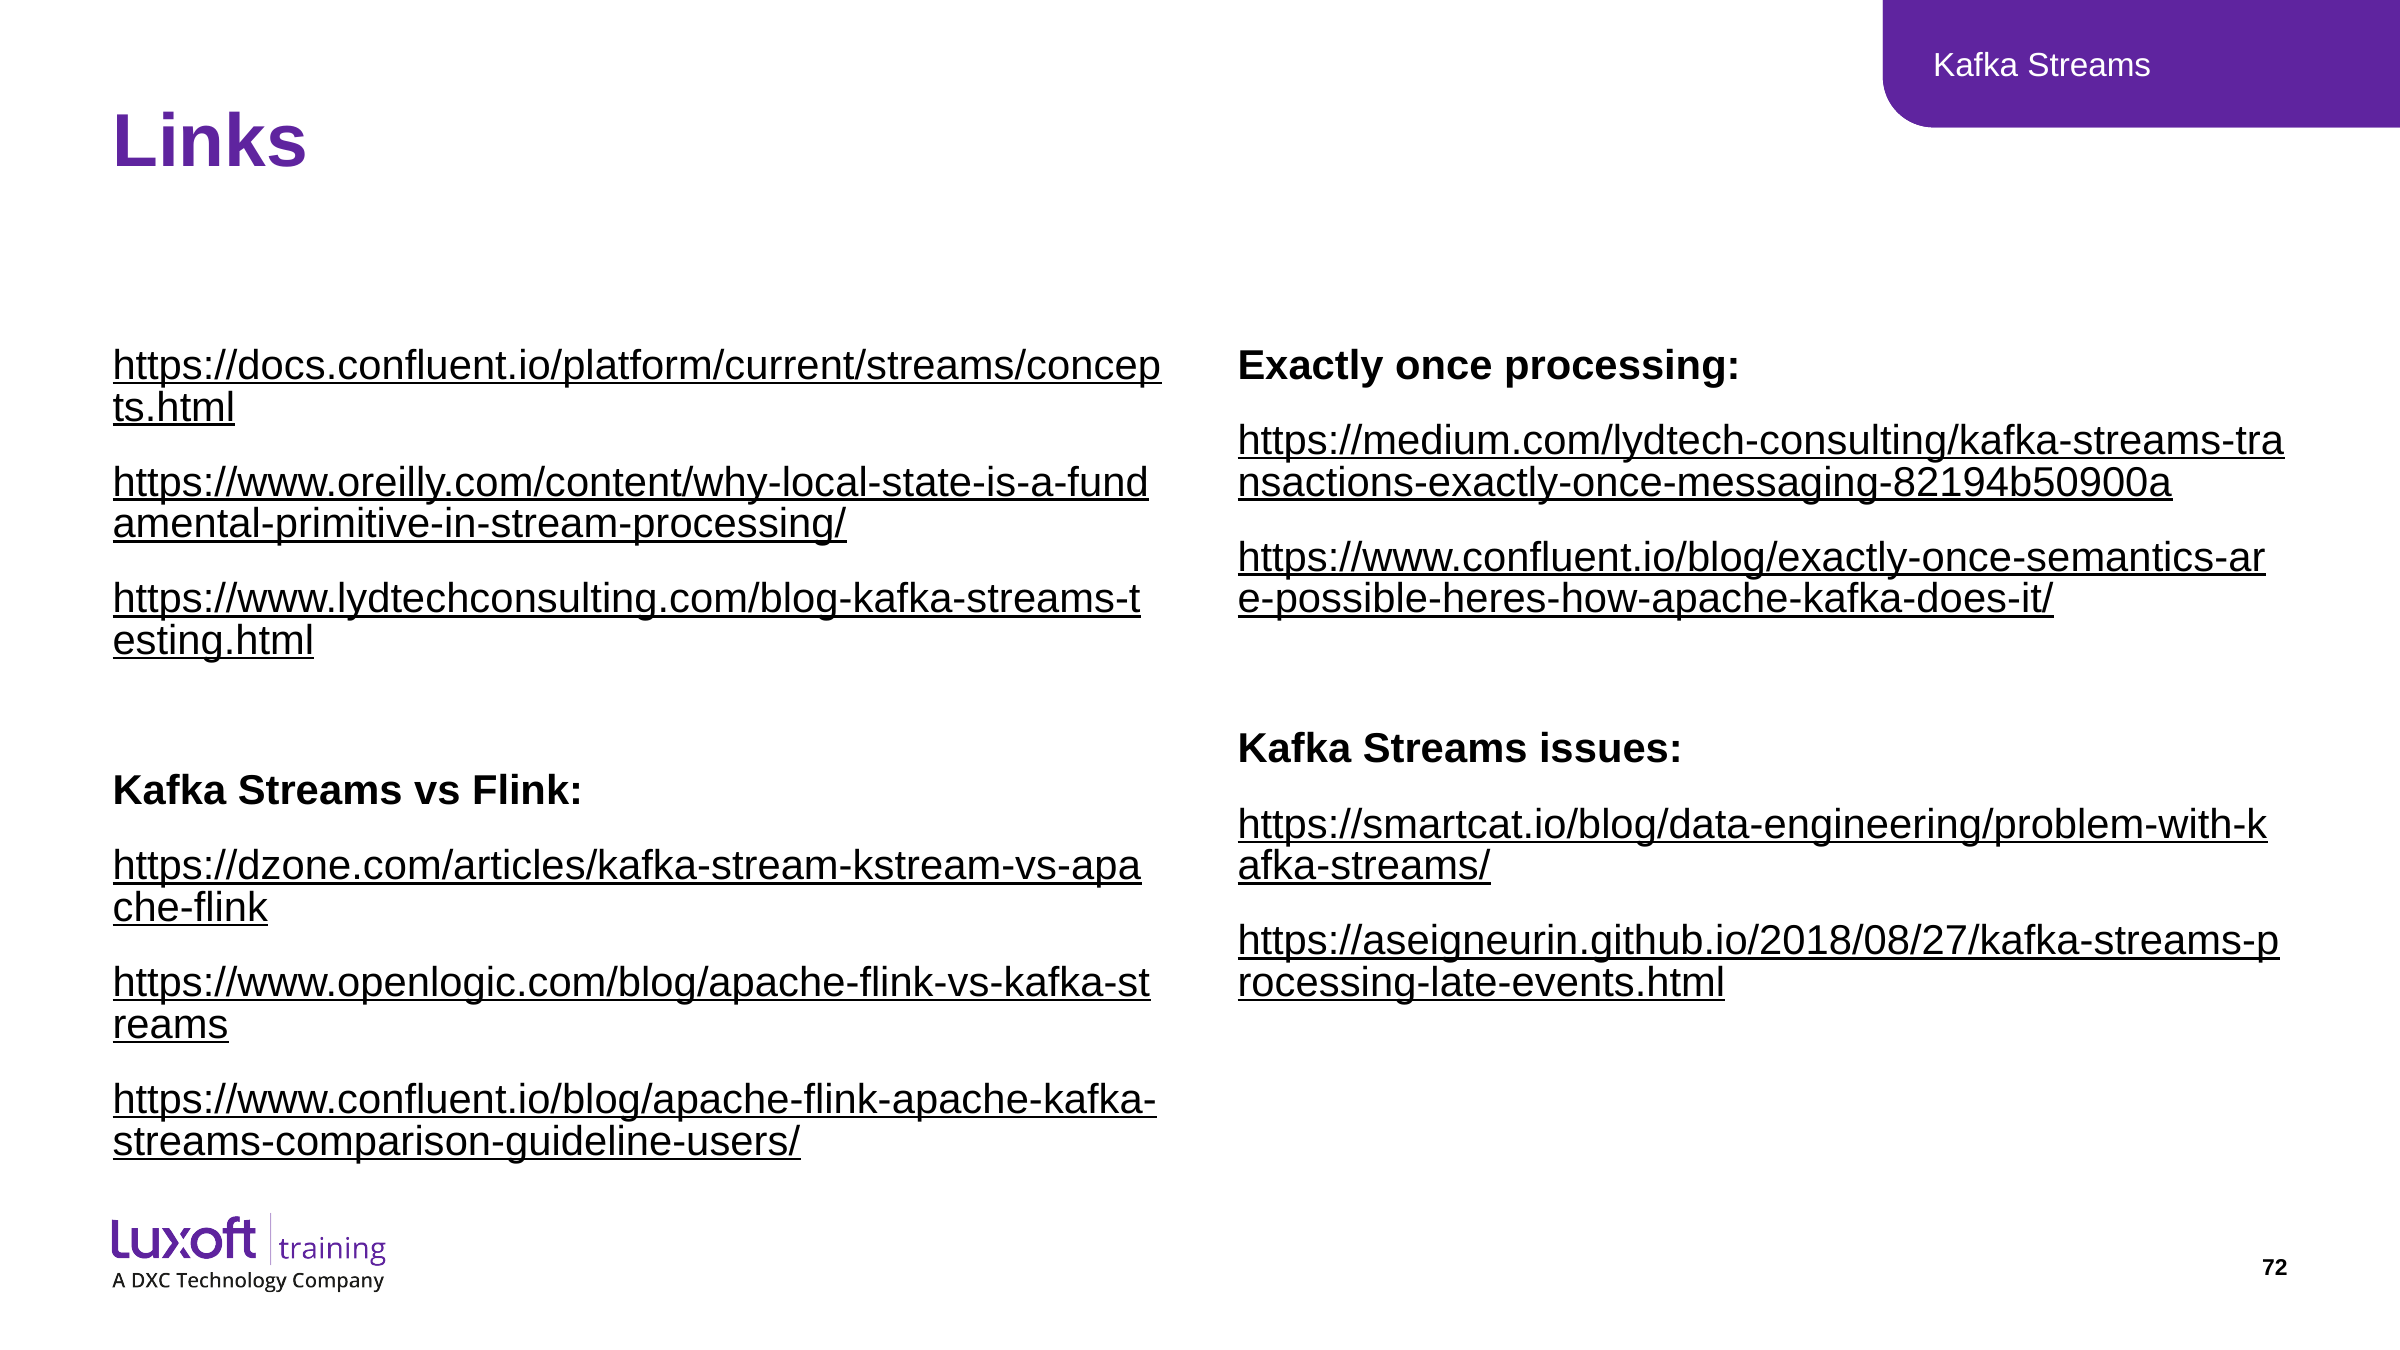

Kafka Streams

# Links

Exactly once processing:
https://medium.com/lydtech-consulting/kafka-streams-transactions-exactly-once-messaging-82194b50900a
https://www.confluent.io/blog/exactly-once-semantics-are-possible-heres-how-apache-kafka-does-it/

Kafka Streams issues:
https://smartcat.io/blog/data-engineering/problem-with-kafka-streams/
https://aseigneurin.github.io/2018/08/27/kafka-streams-processing-late-events.html

https://docs.confluent.io/platform/current/streams/concepts.html
https://www.oreilly.com/content/why-local-state-is-a-fundamental-primitive-in-stream-processing/
https://www.lydtechconsulting.com/blog-kafka-streams-testing.html

Kafka Streams vs Flink:
https://dzone.com/articles/kafka-stream-kstream-vs-apache-flink
https://www.openlogic.com/blog/apache-flink-vs-kafka-streams
https://www.confluent.io/blog/apache-flink-apache-kafka-streams-comparison-guideline-users/